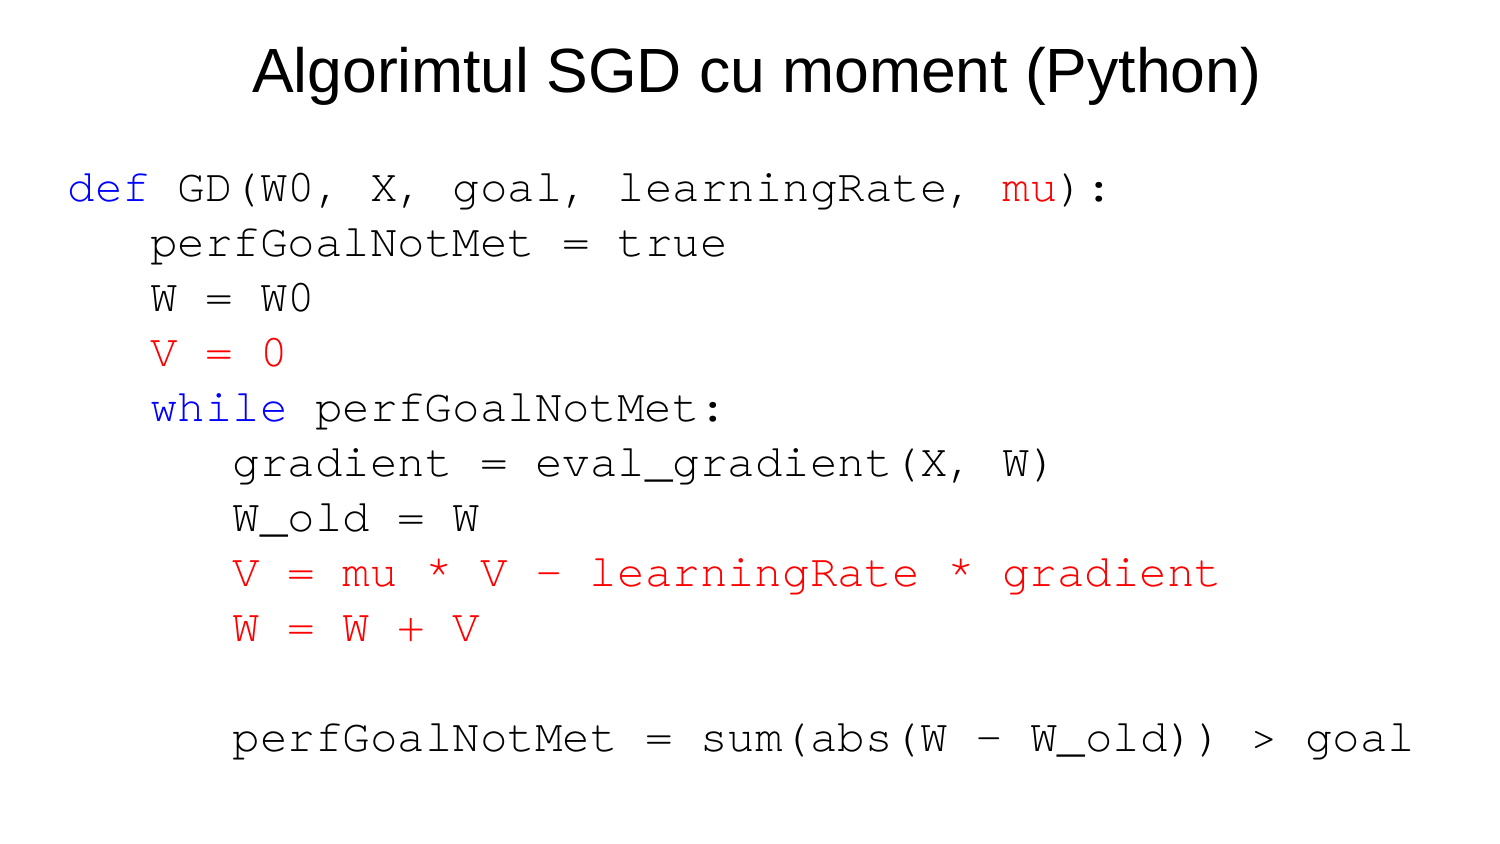

Algorimtul SGD cu moment (Python)
def GD(W0, X, goal, learningRate, mu):
   perfGoalNotMet = true
   W = W0
   V = 0
   while perfGoalNotMet:
      gradient = eval_gradient(X, W)
      W_old = W
      V = mu * V – learningRate * gradient
      W = W + V

      perfGoalNotMet = sum(abs(W - W_old)) > goal